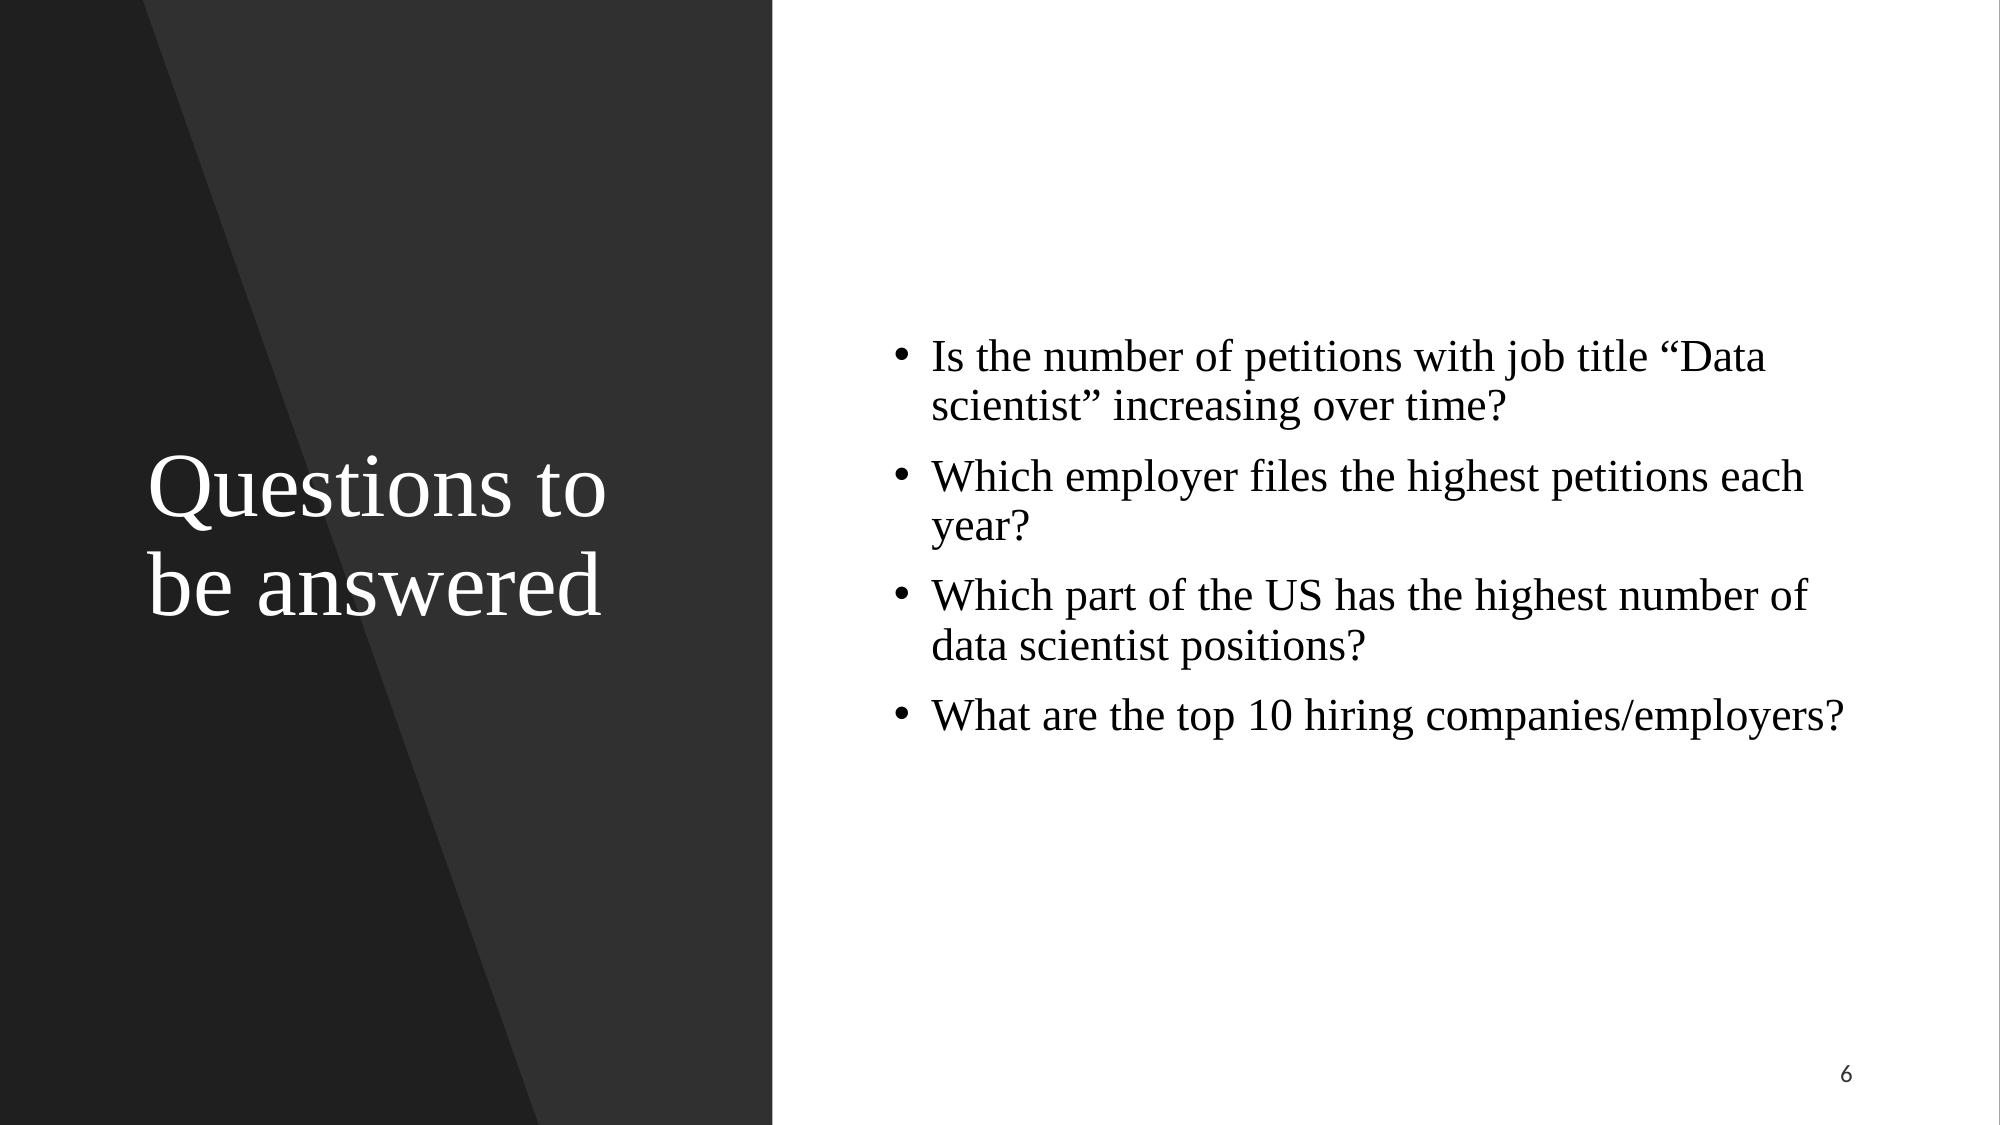

# Questions to be answered
Is the number of petitions with job title “Data scientist” increasing over time?
Which employer files the highest petitions each year?
Which part of the US has the highest number of data scientist positions?
What are the top 10 hiring companies/employers?
6